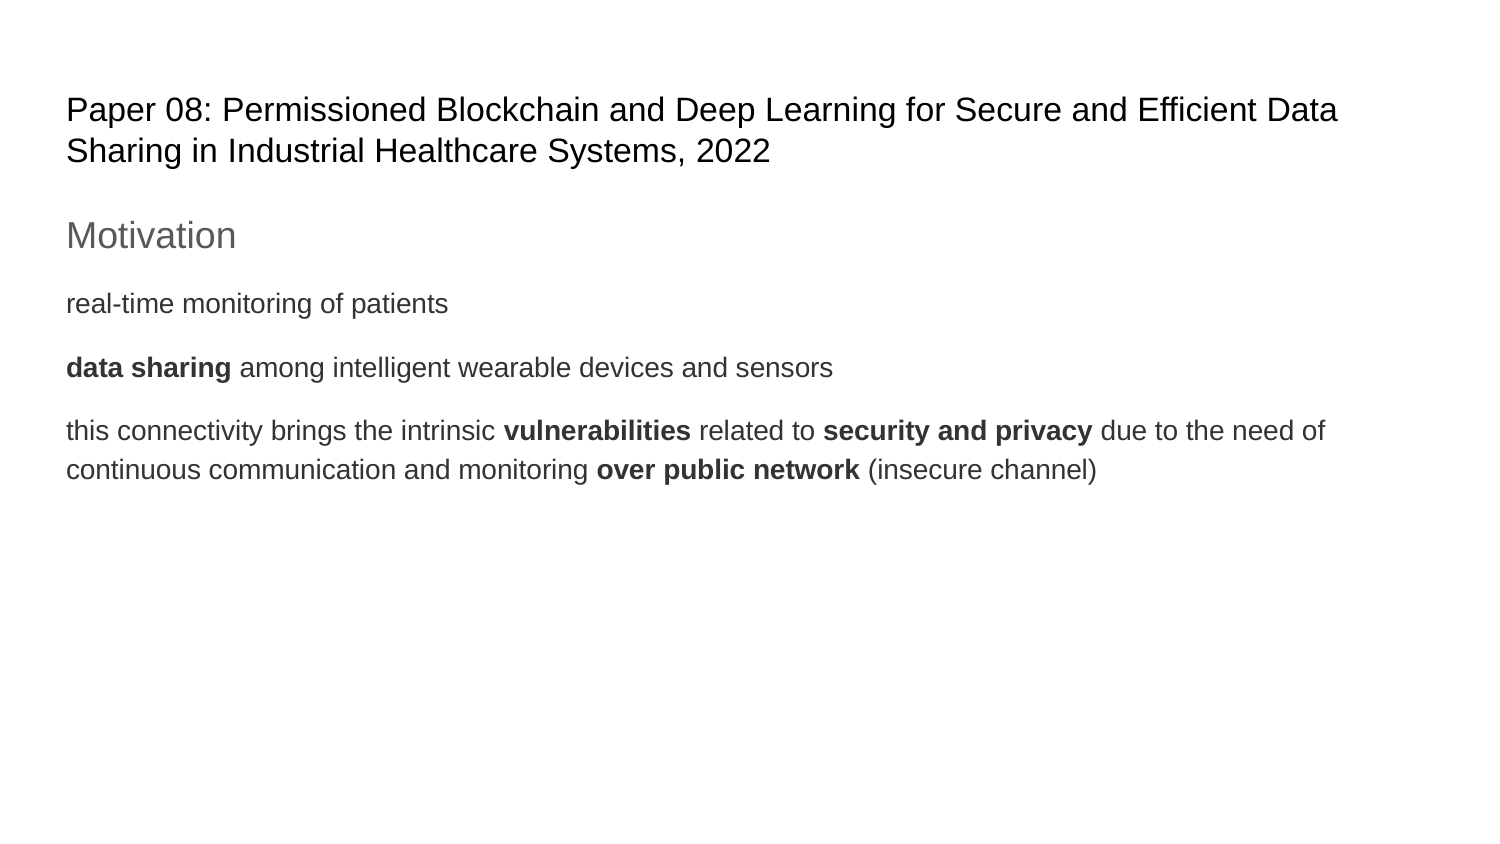

# Paper 08: Permissioned Blockchain and Deep Learning for Secure and Efficient Data Sharing in Industrial Healthcare Systems, 2022
Motivation
real-time monitoring of patients
data sharing among intelligent wearable devices and sensors
this connectivity brings the intrinsic vulnerabilities related to security and privacy due to the need of continuous communication and monitoring over public network (insecure channel)